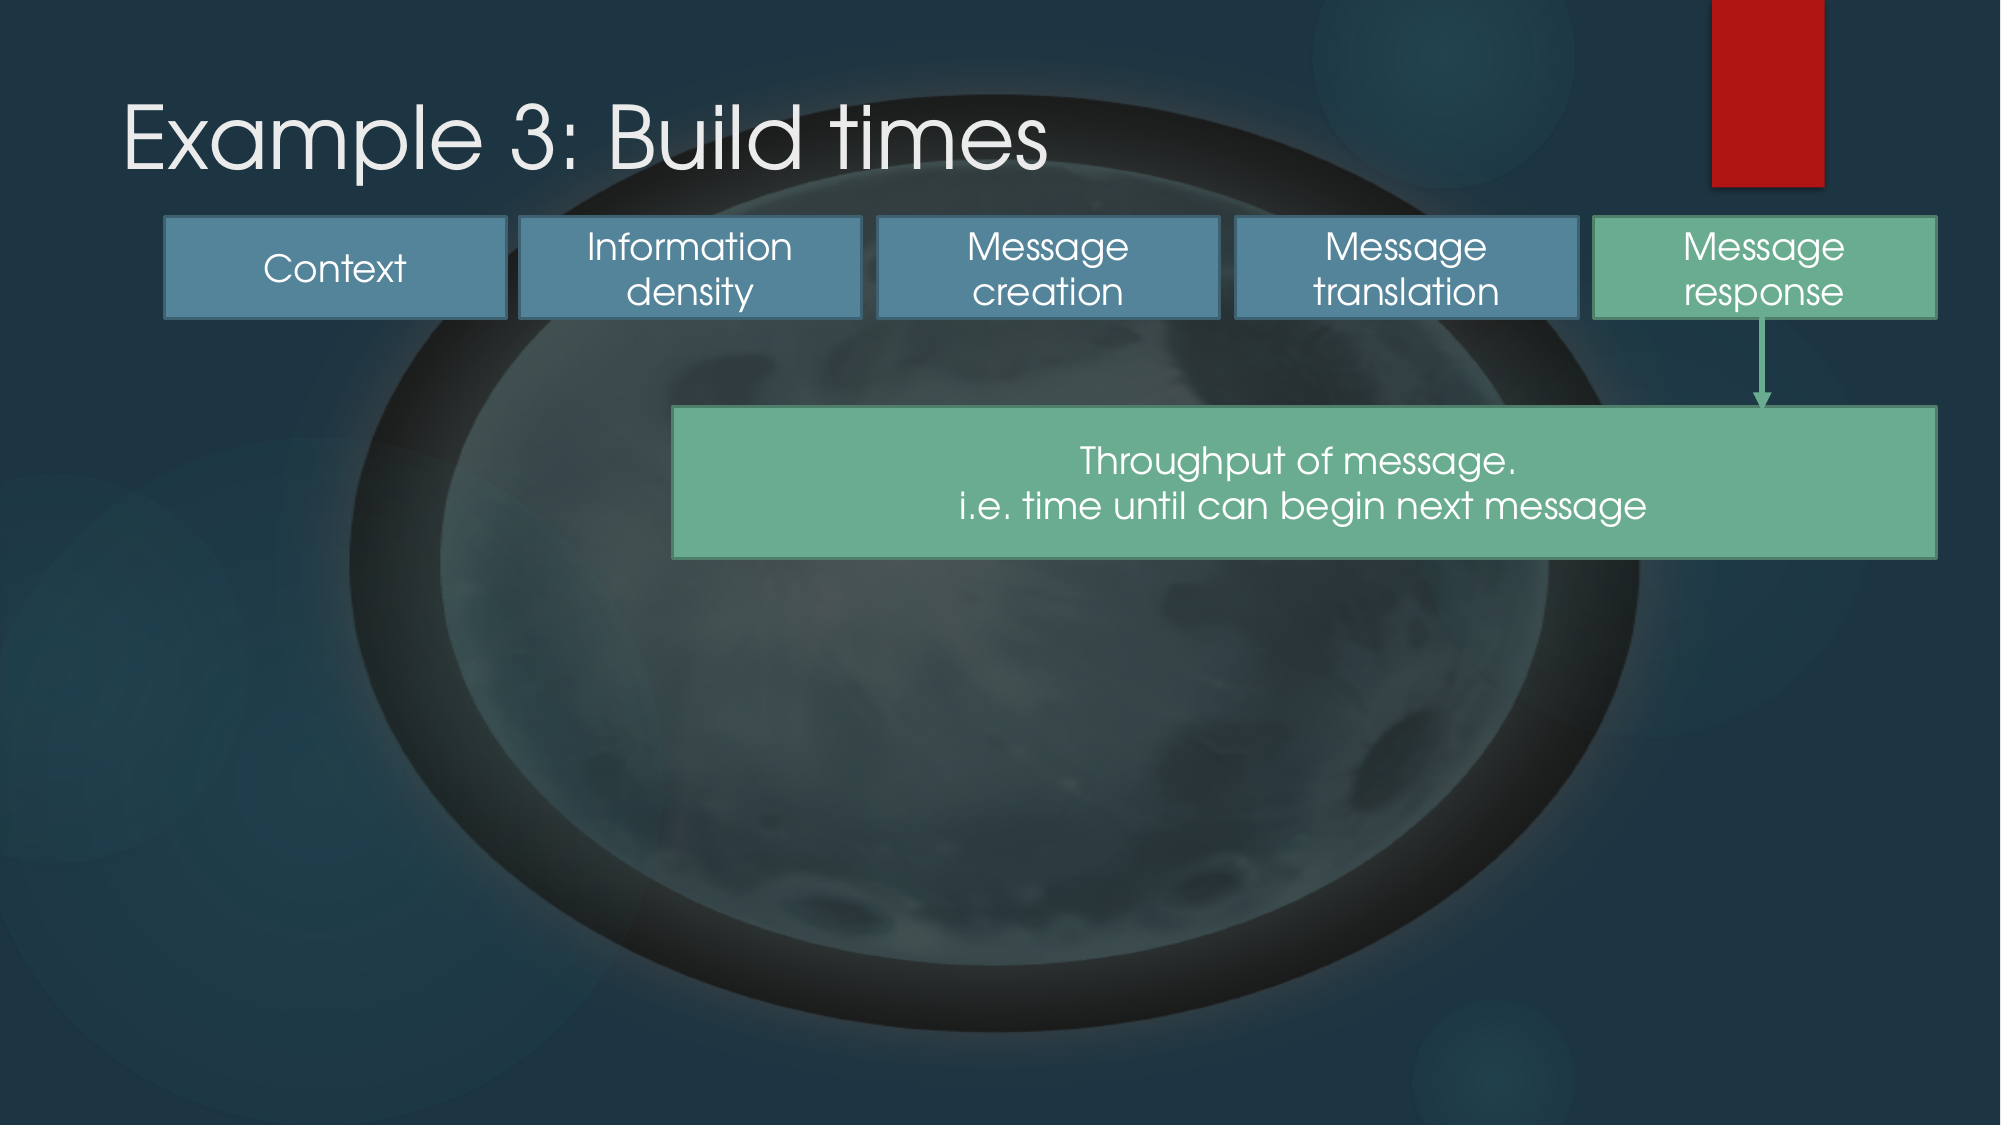

# Example 3: Build times
Context
Information density
Message creation
Message translation
Message response
Throughput of message.
i.e. time until can begin next message